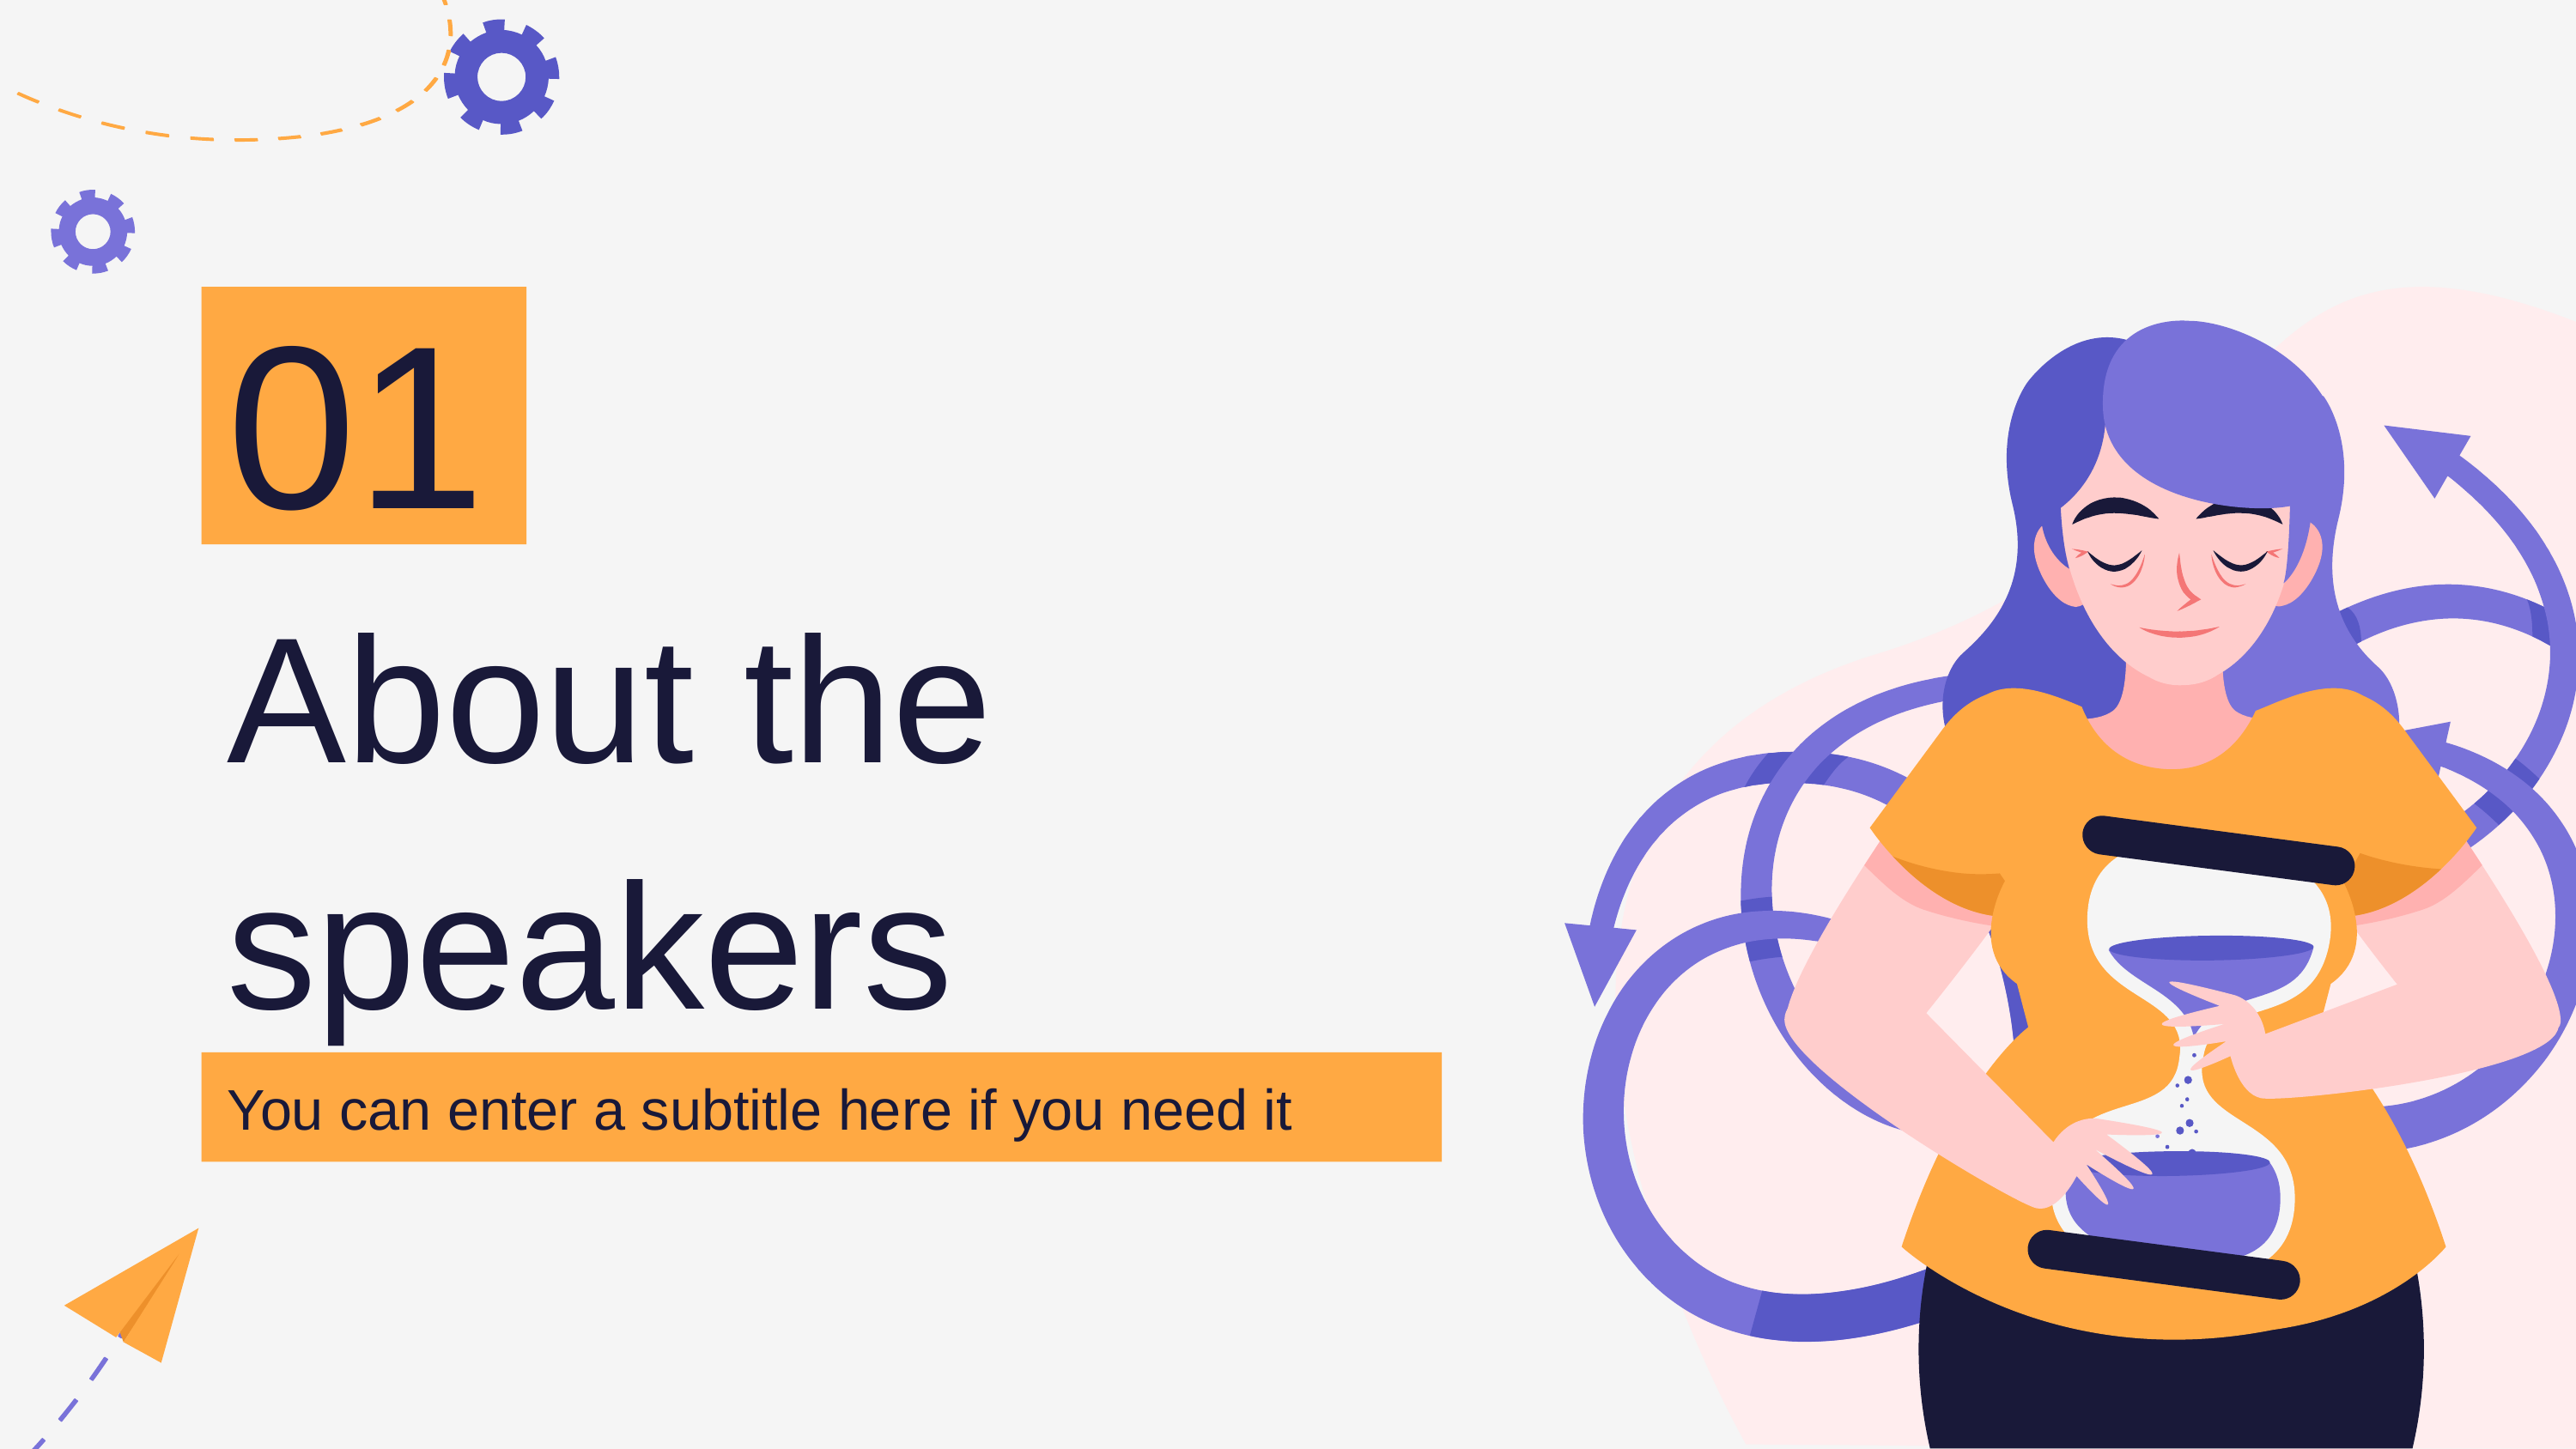

01

# About the speakers

You can enter a subtitle here if you need it